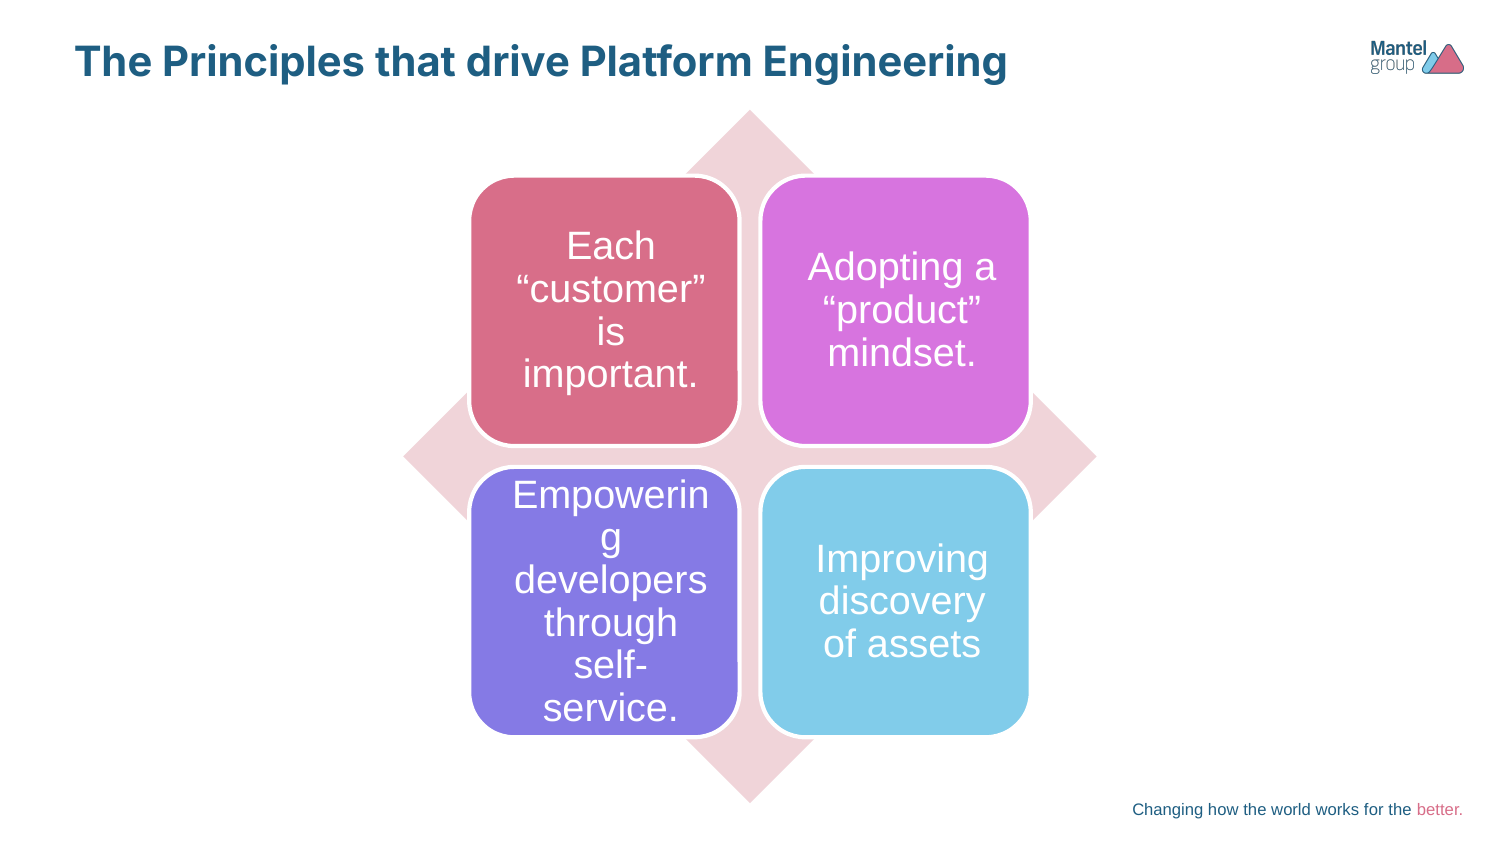

# The Principles that drive Platform Engineering
Each “customer” is important.
Adopting a “product” mindset.
Empowering developers through self-service.
Improving discovery of assets